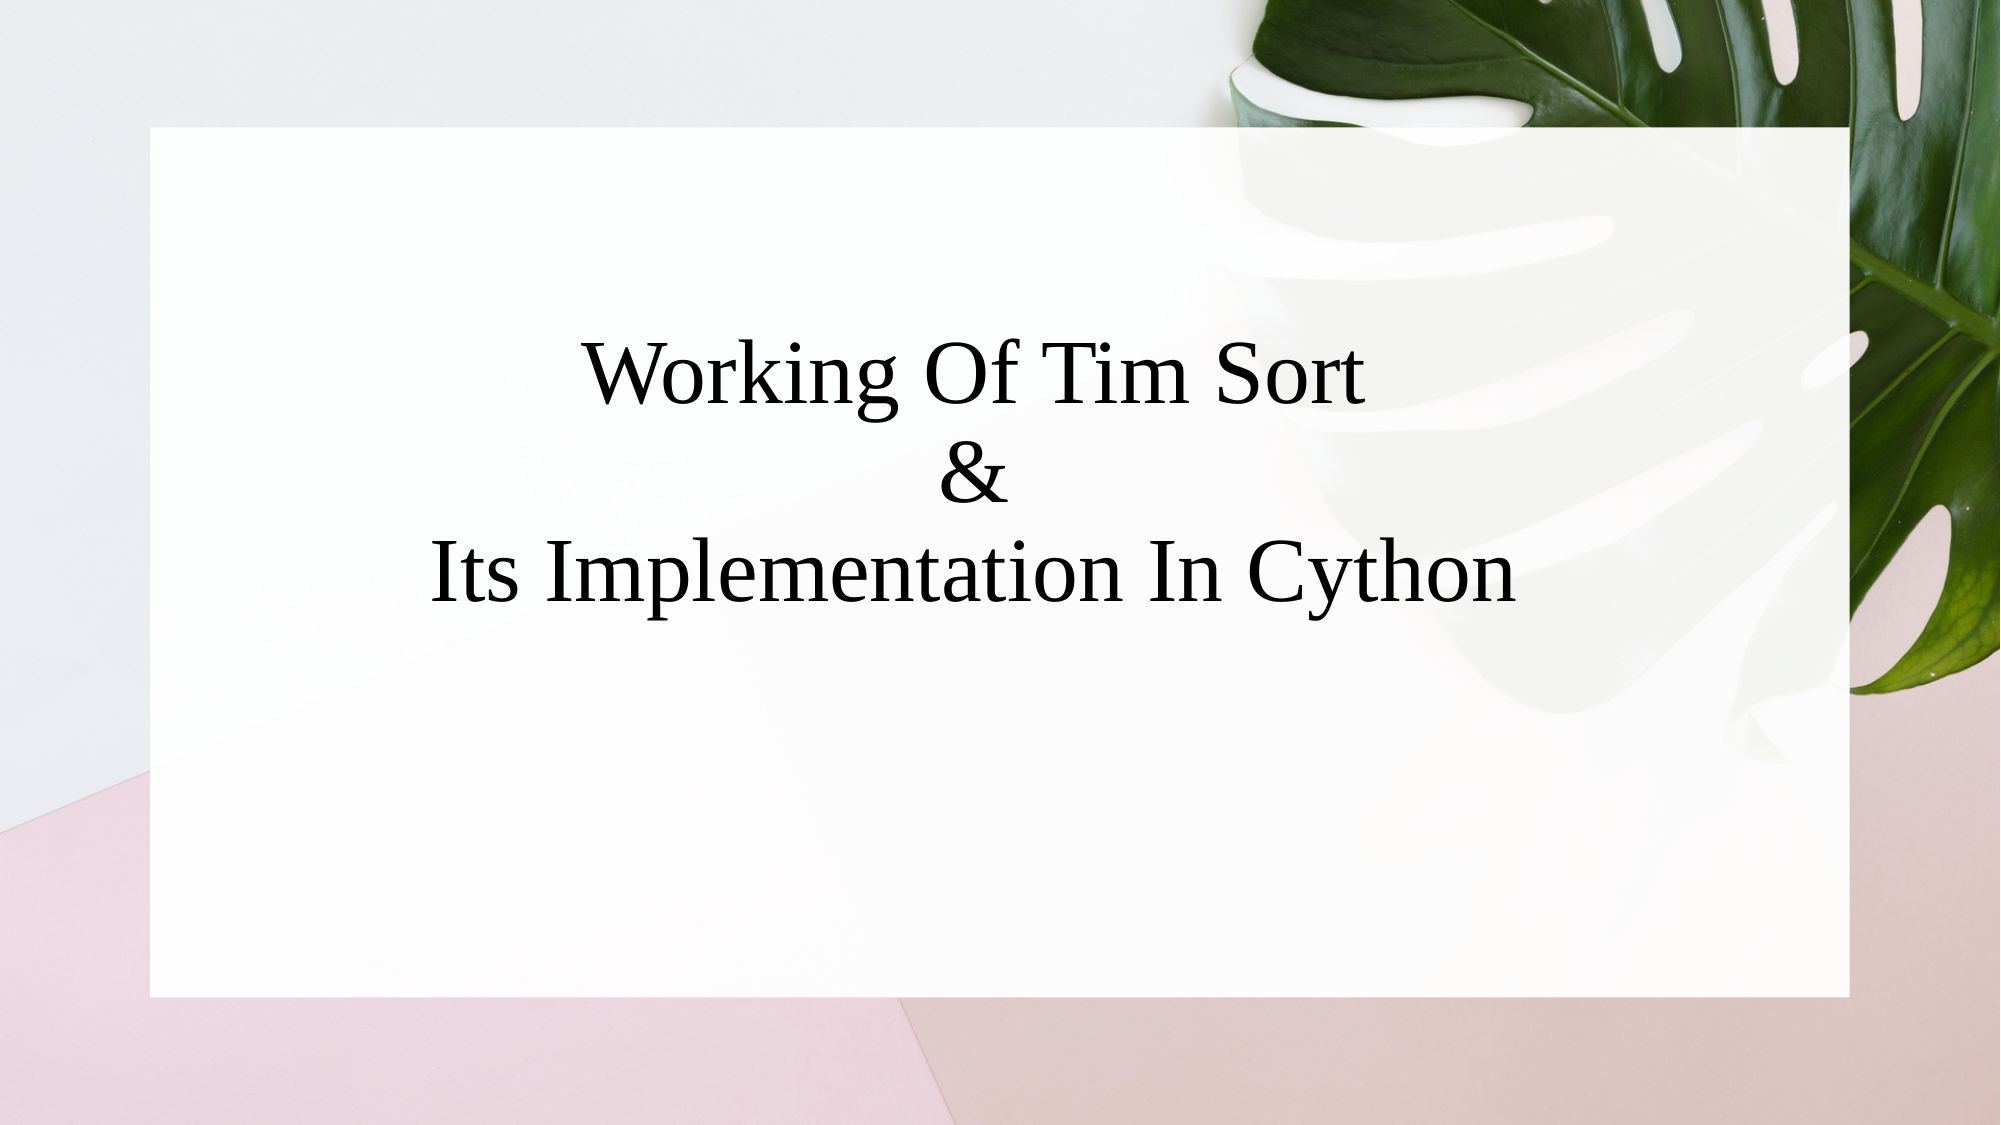

# Working Of Tim Sort & Its Implementation In Cython